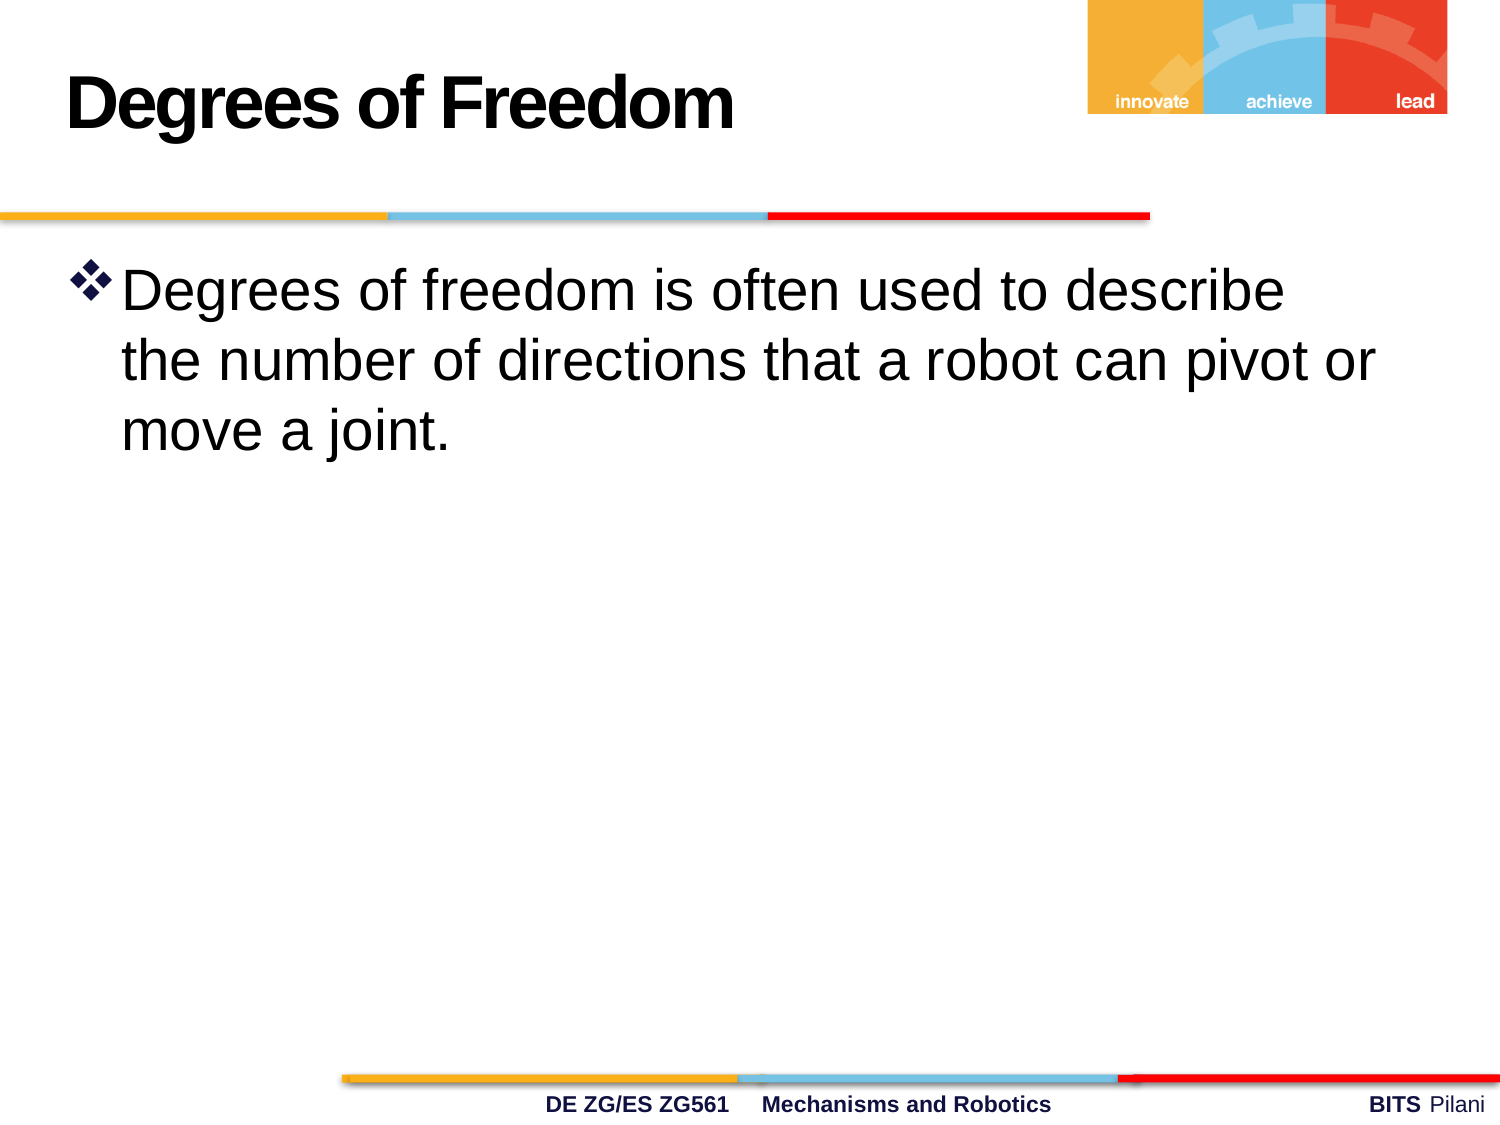

Degrees of Freedom
Degrees of freedom is often used to describe the number of directions that a robot can pivot or move a joint.